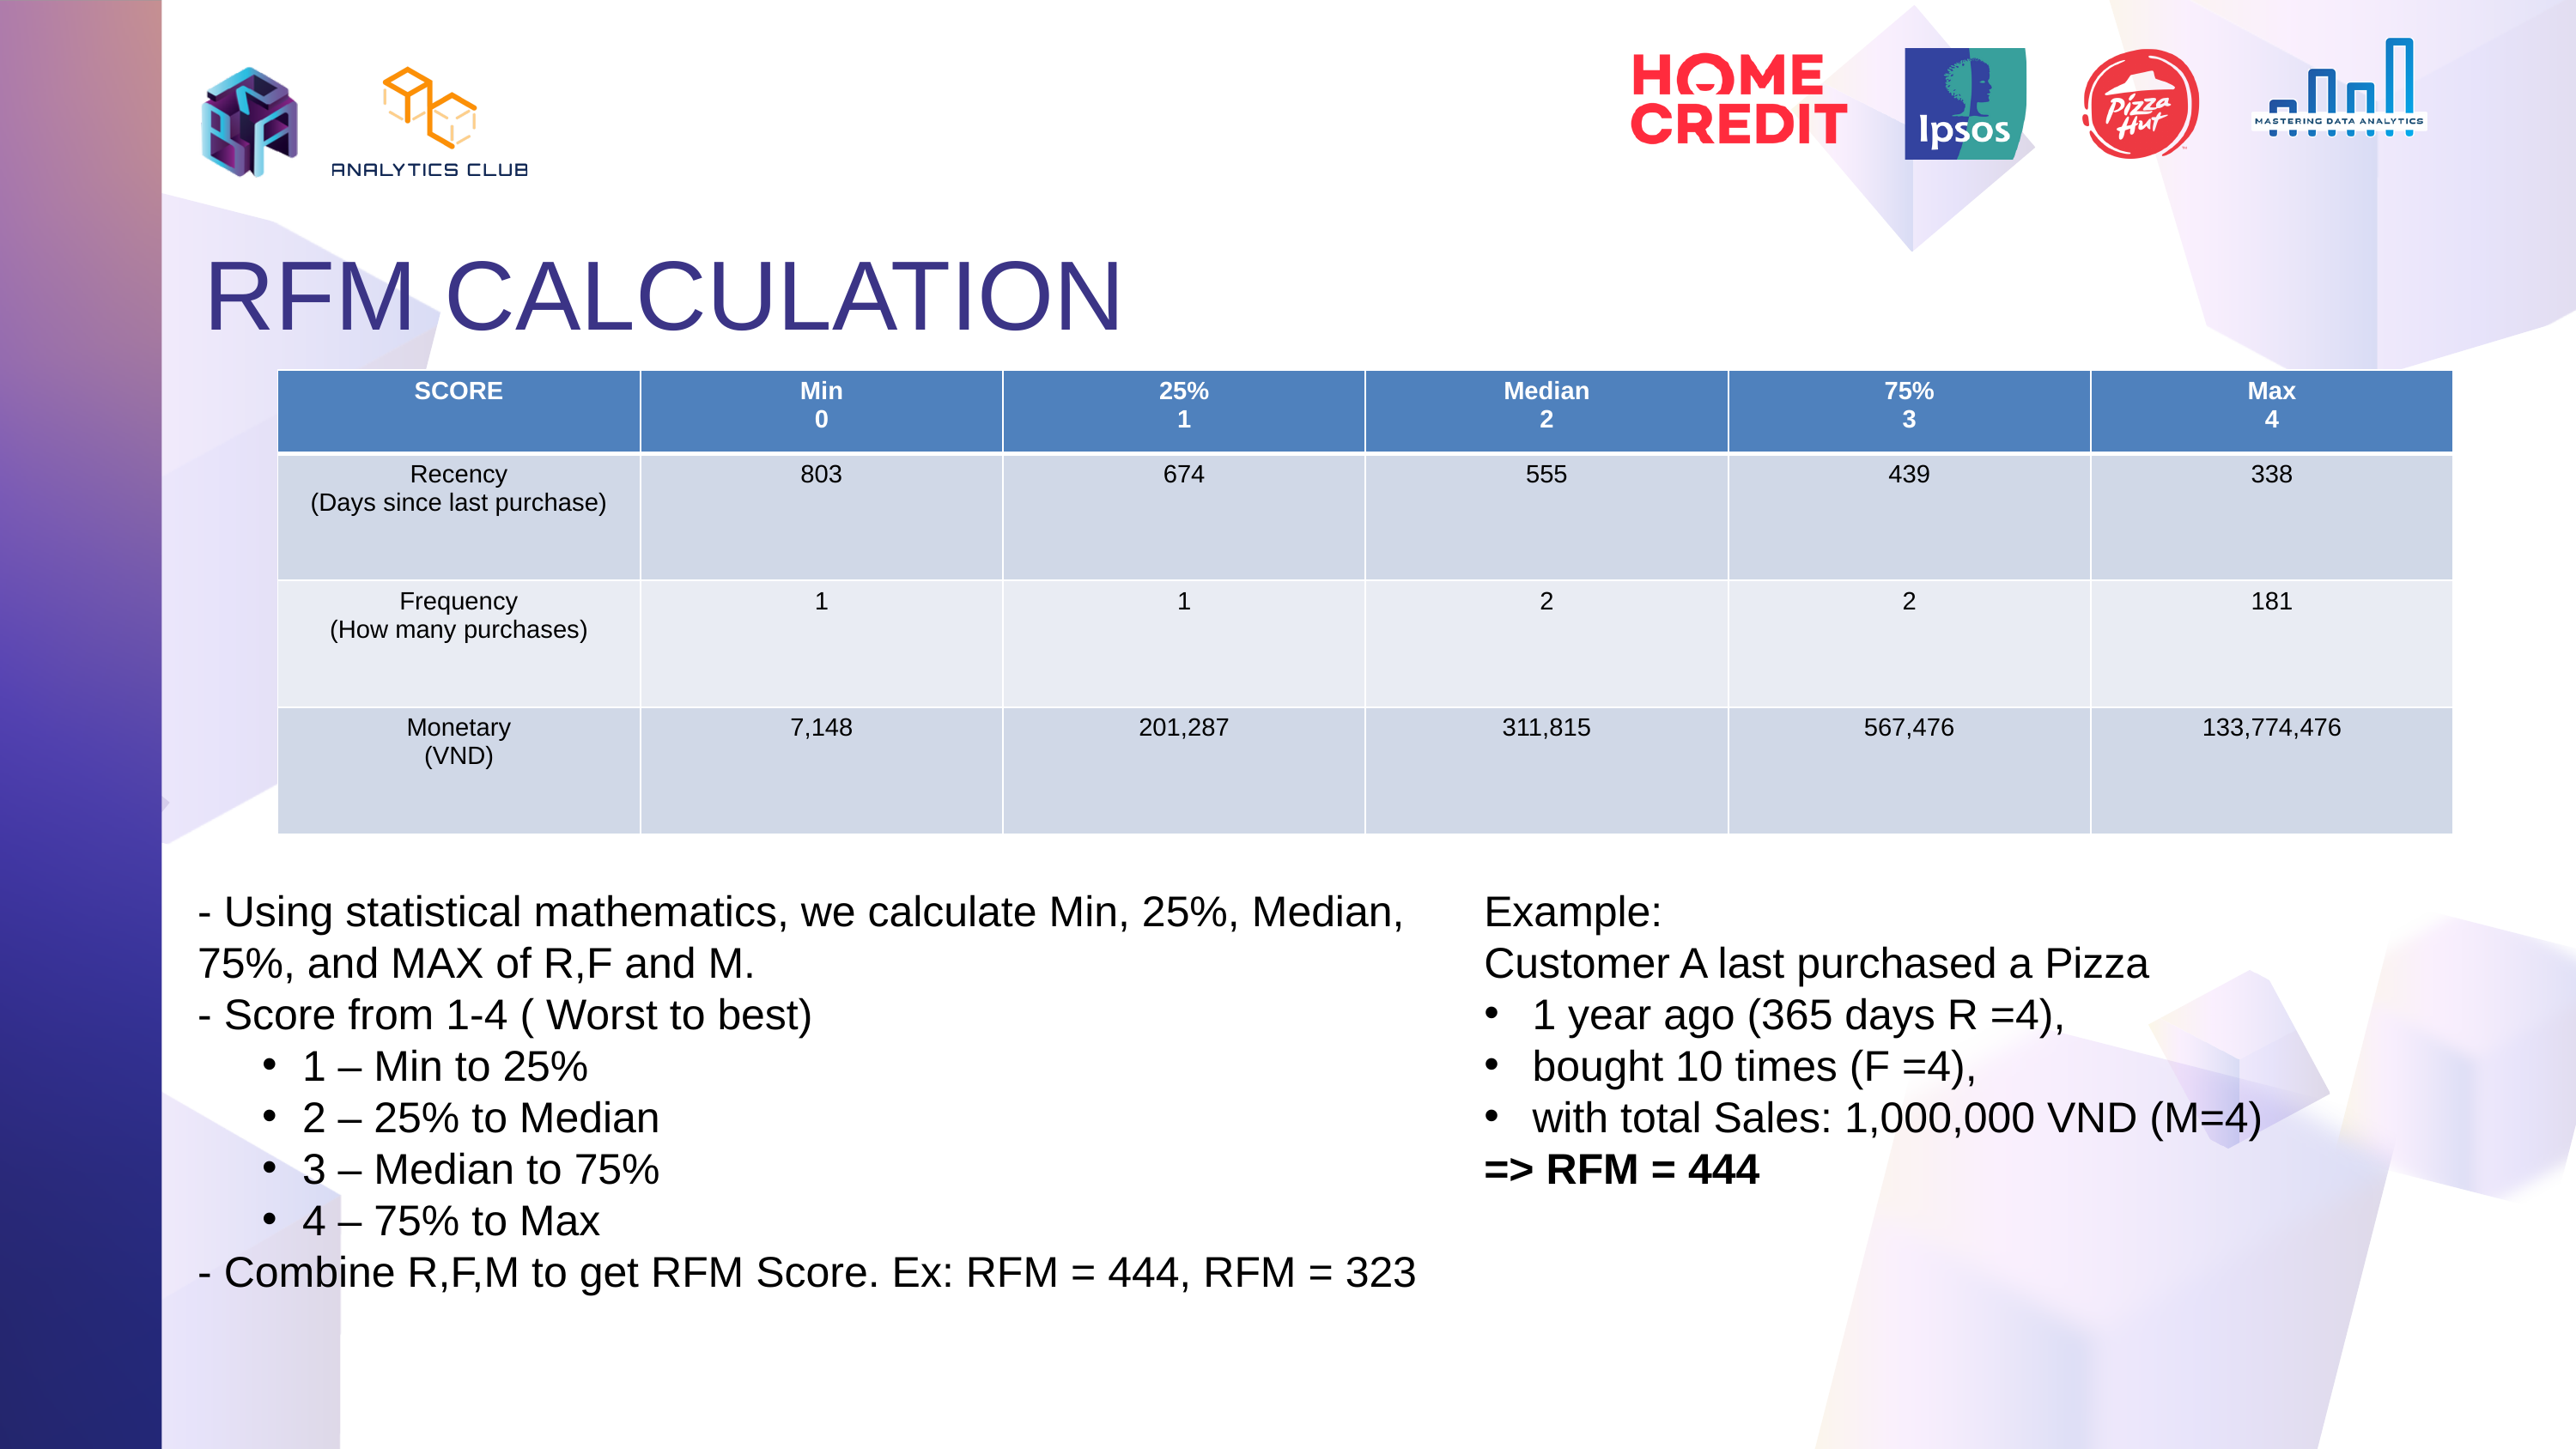

RFM CALCULATION
| SCORE | Min 0 | 25% 1 | Median 2 | 75% 3 | Max 4 |
| --- | --- | --- | --- | --- | --- |
| Recency (Days since last purchase) | 803 | 674 | 555 | 439 | 338 |
| Frequency (How many purchases) | 1 | 1 | 2 | 2 | 181 |
| Monetary (VND) | 7,148 | 201,287 | 311,815 | 567,476 | 133,774,476 |
- Using statistical mathematics, we calculate Min, 25%, Median, 75%, and MAX of R,F and M.
- Score from 1-4 ( Worst to best)
1 – Min to 25%
2 – 25% to Median
3 – Median to 75%
4 – 75% to Max
- Combine R,F,M to get RFM Score. Ex: RFM = 444, RFM = 323

Example:
Customer A last purchased a Pizza
1 year ago (365 days R =4),
bought 10 times (F =4),
with total Sales: 1,000,000 VND (M=4)
=> RFM = 444